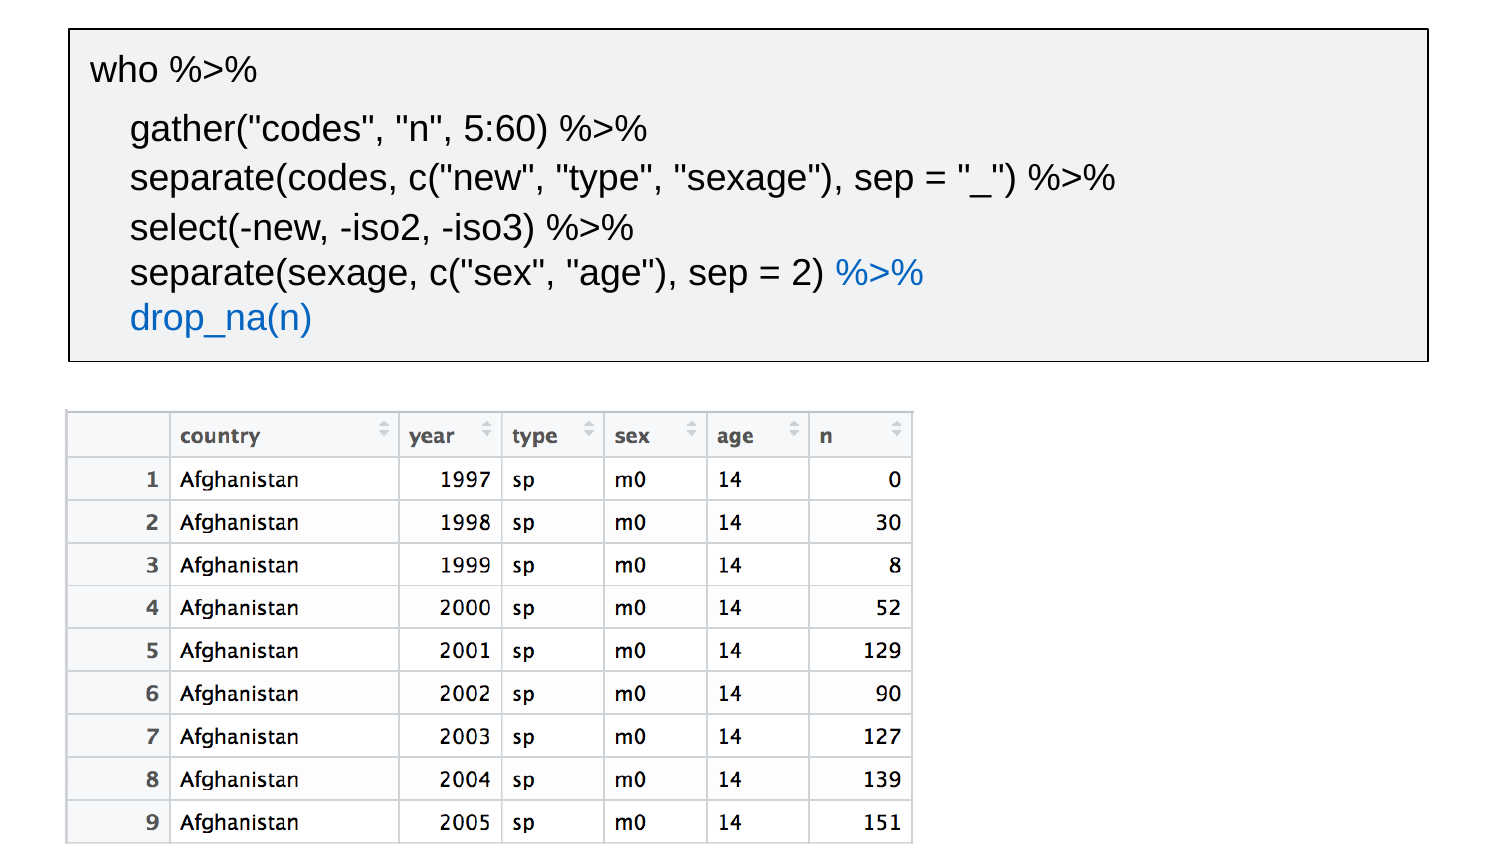

who %>%
gather("codes", "n", 5:60) %>%
separate(codes, c("new", "type", "sexage"), sep = "_") %>%
select(-new, -iso2, -iso3) %>%
separate(sexage, c("sex", "age"), sep = 2) %>%
drop_na(n)